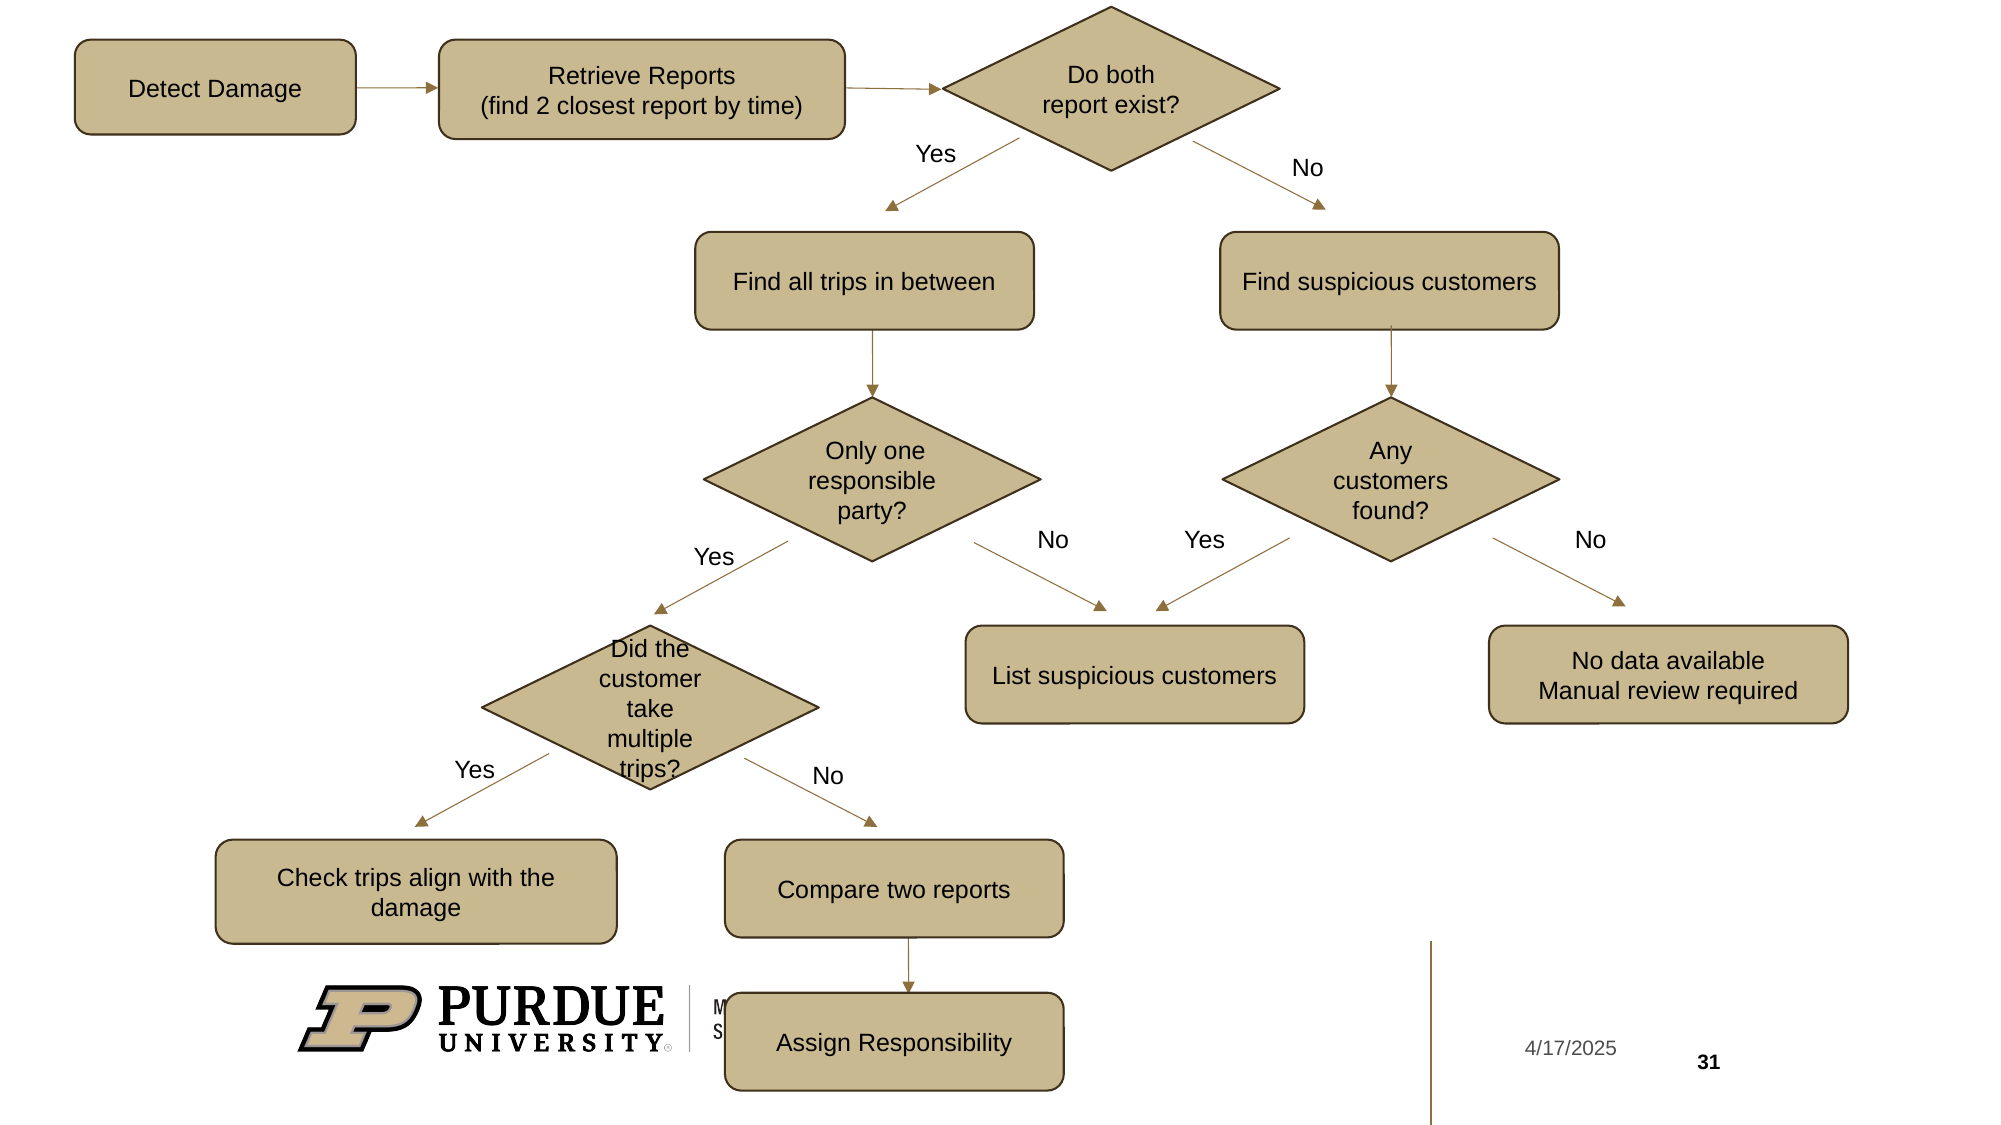

Do both report exist?
Detect Damage
Retrieve Reports
(find 2 closest report by time)
Yes
No
Find all trips in between
Find suspicious customers
 Only one responsible party?
Any customers found?
No
Yes
No
Yes
Did the customer take multiple trips?
List suspicious customers
No data available
Manual review required
Yes
No
Check trips align with the damage
Compare two reports
Assign Responsibility
4/17/2025
31
Find who might be responsible
(identify all trips  occurred in this period)

Potential Trips which could have caused the damage
| VIN | Start\_time | End\_time | Customer |
| --- | --- | --- | --- |
| 001234 | FEB 1 1:00PM | FEB 1 3:00PM | Customer A |
| 002468 | FEB 7 2:00PM | FEB 10 3:00PM | Customer A |
| 001369 | FEB 21 3:00PM | FEB 22 8:00AM | Customer B |